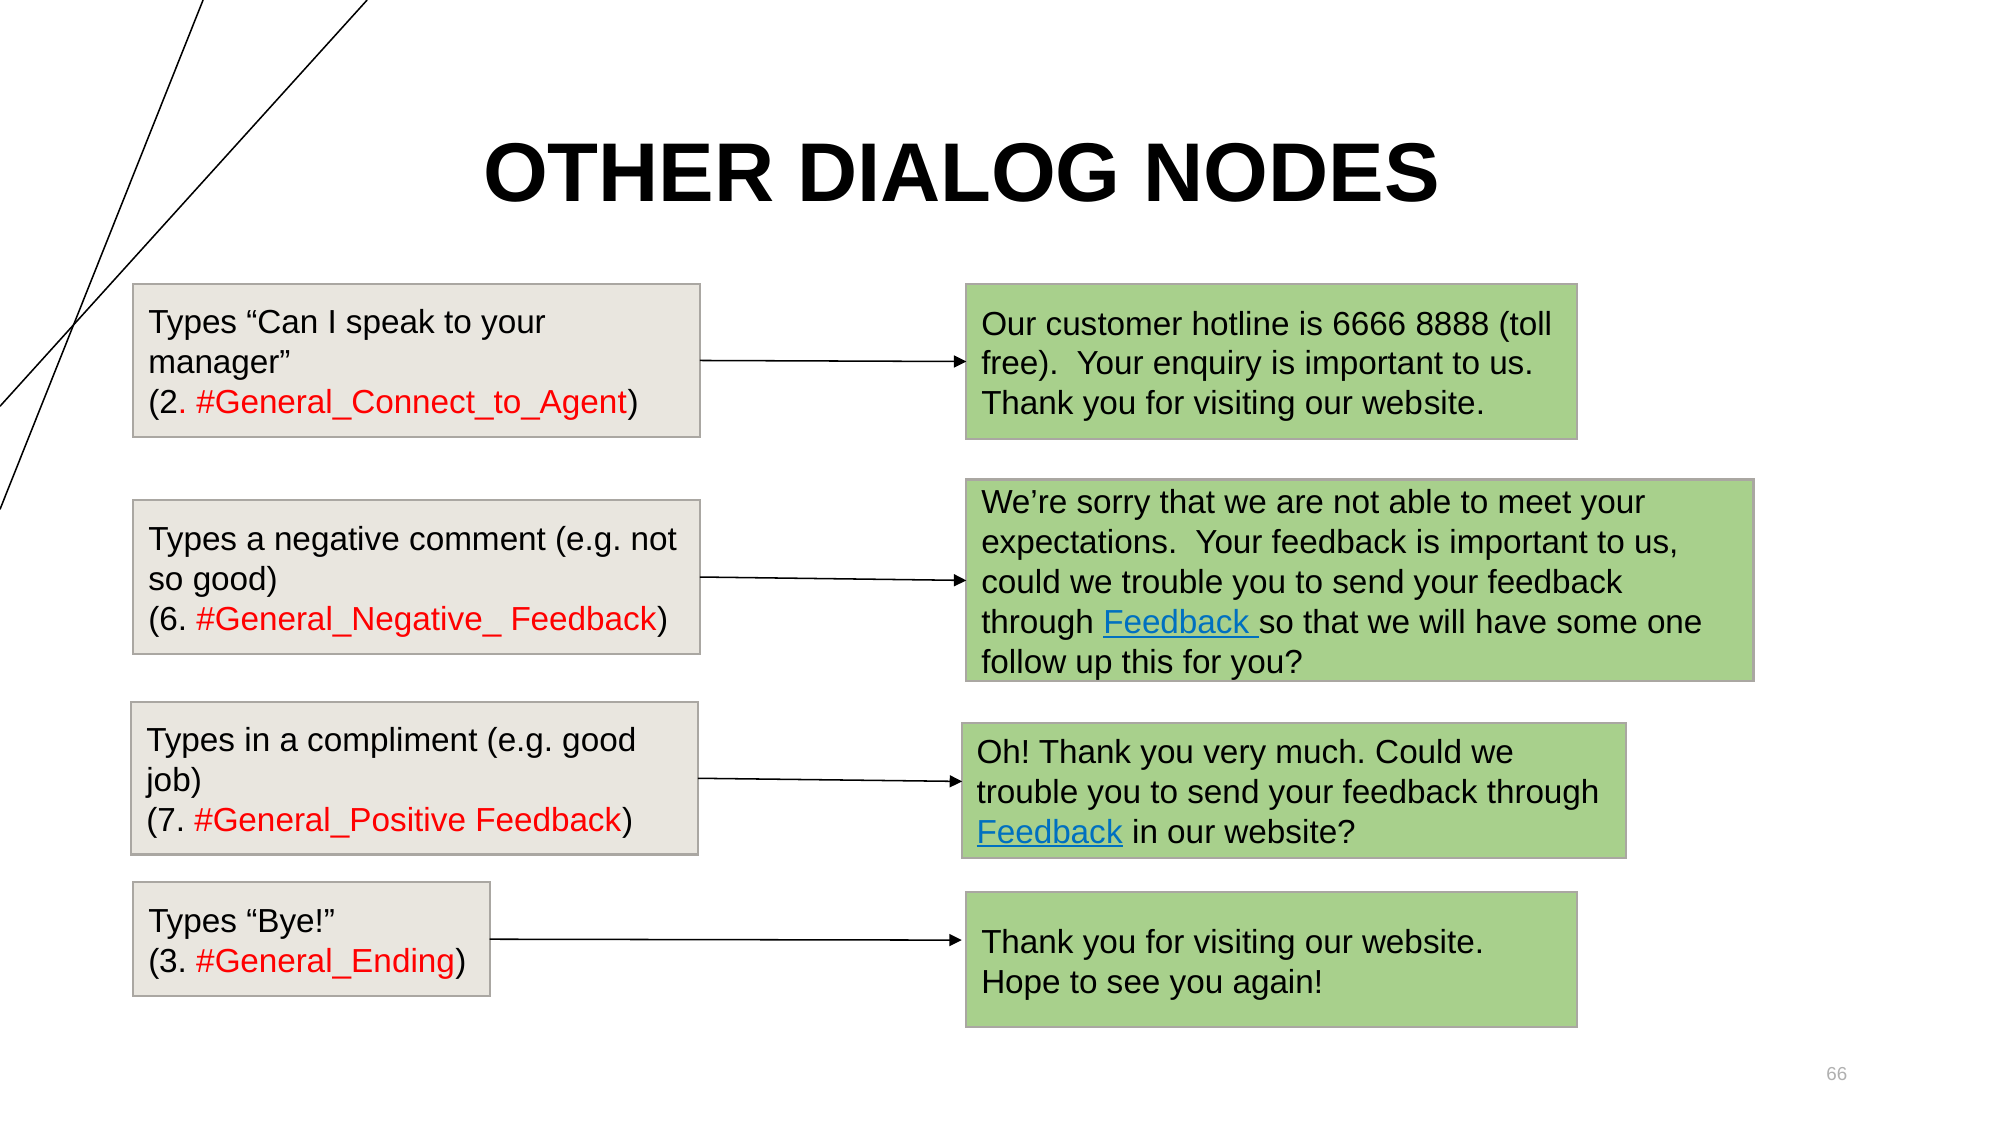

# OTHER DIALOG NODES
Types “Can I speak to your manager”
(2. #General_Connect_to_Agent)
Our customer hotline is 6666 8888 (toll free).  Your enquiry is important to us.  Thank you for visiting our website.
We’re sorry that we are not able to meet your expectations.  Your feedback is important to us, could we trouble you to send your feedback through Feedback so that we will have some one follow up this for you?
Types a negative comment (e.g. not so good)
(6. #General_Negative_ Feedback)
Types in a compliment (e.g. good job)
(7. #General_Positive Feedback)

Oh! Thank you very much. Could we trouble you to send your feedback through Feedback in our website?

Types “Bye!”
(3. #General_Ending)
Thank you for visiting our website.  Hope to see you again!
66